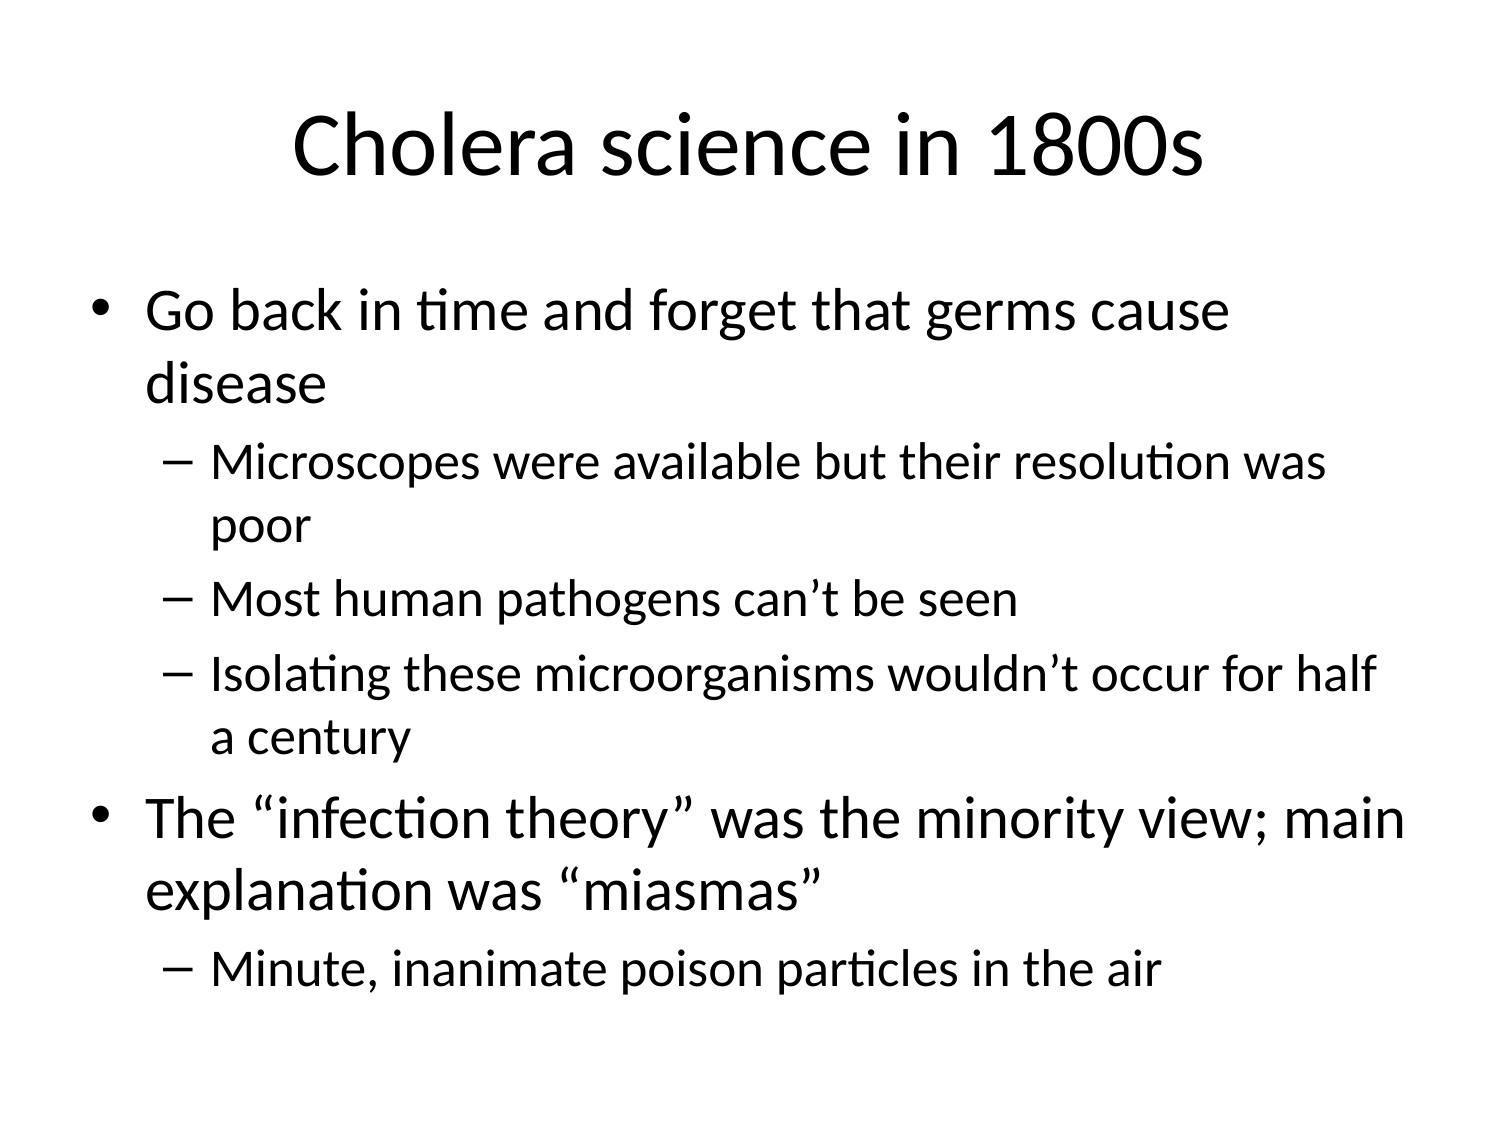

# Cholera science in 1800s
Go back in time and forget that germs cause disease
Microscopes were available but their resolution was poor
Most human pathogens can’t be seen
Isolating these microorganisms wouldn’t occur for half a century
The “infection theory” was the minority view; main explanation was “miasmas”
Minute, inanimate poison particles in the air